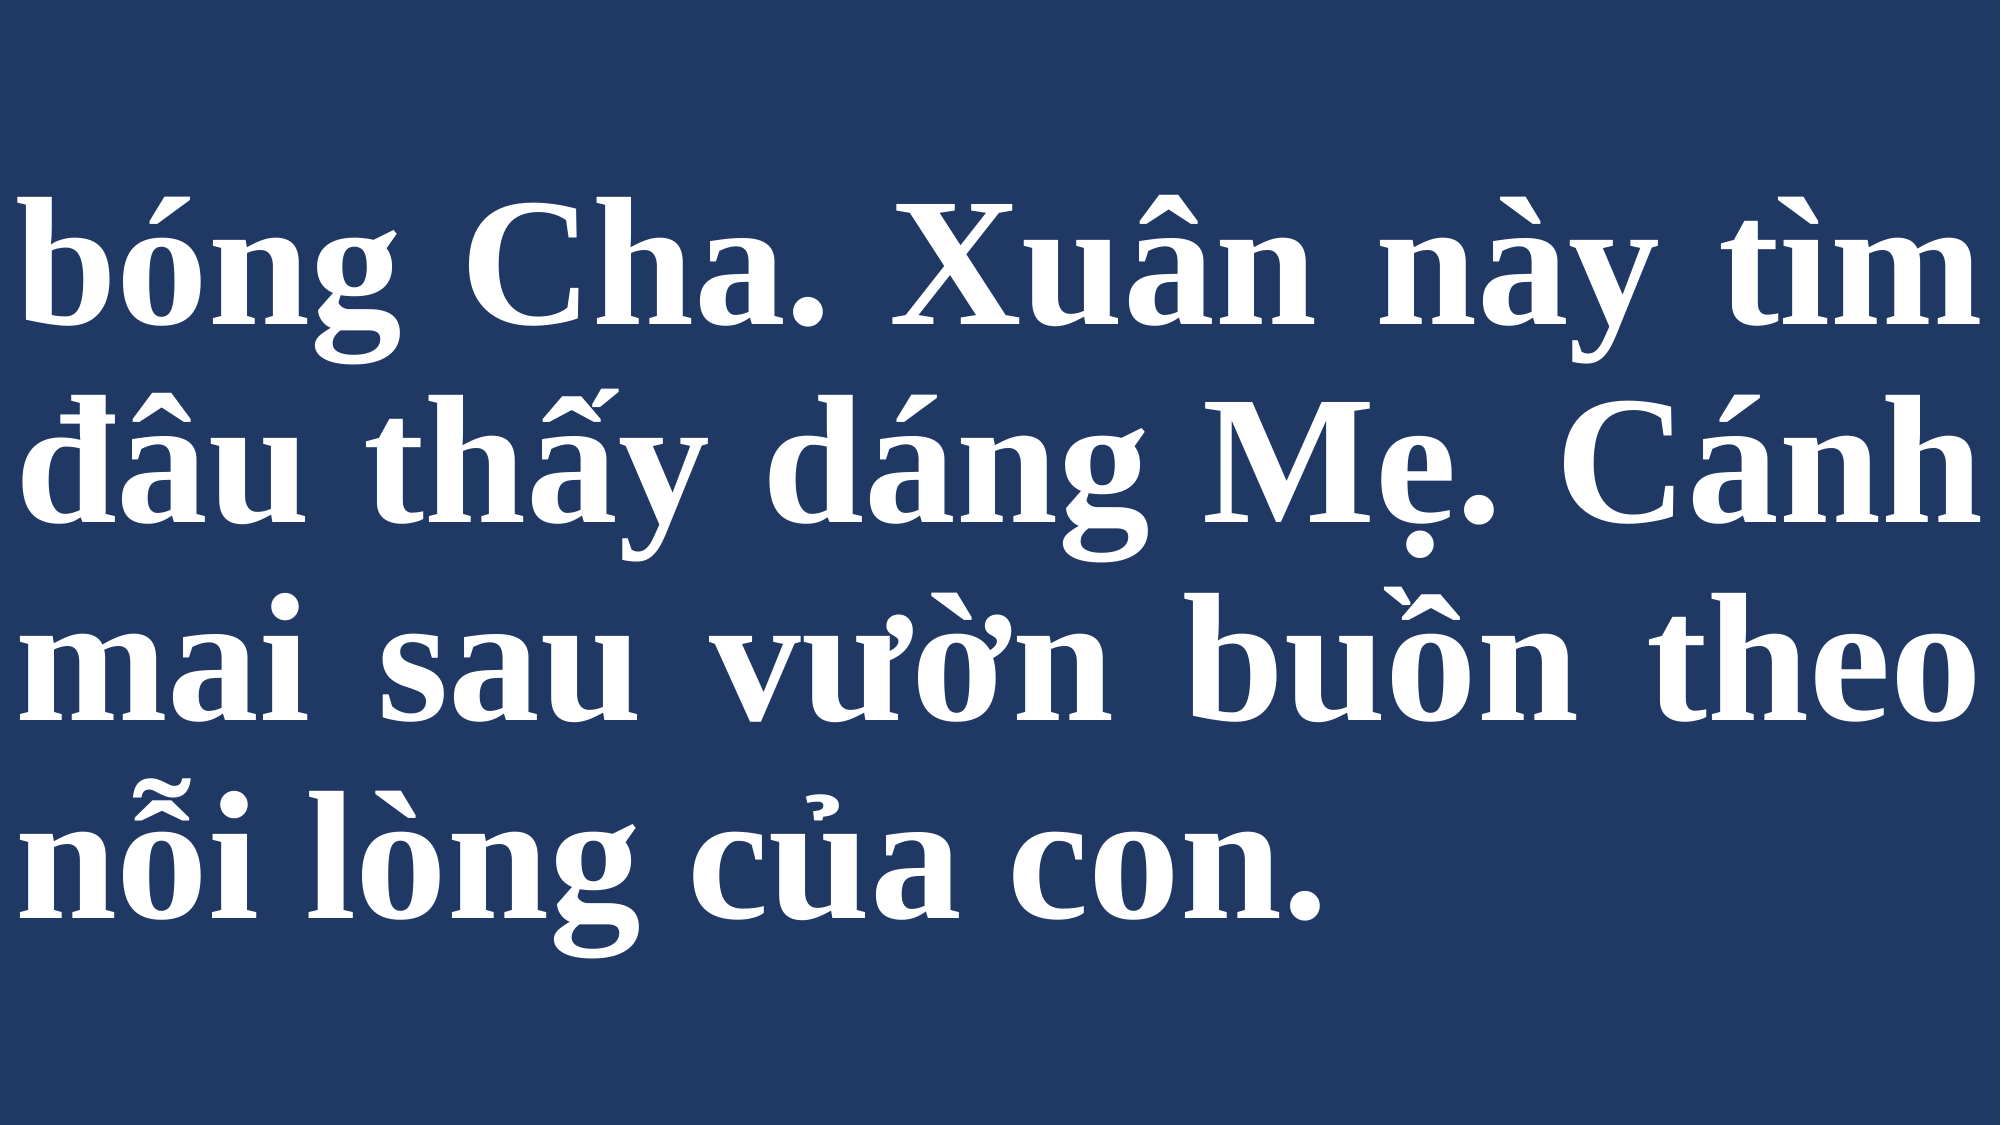

# bóng Cha. Xuân này tìm đâu thấy dáng Mẹ. Cánh mai sau vườn buồn theo nỗi lòng của con.